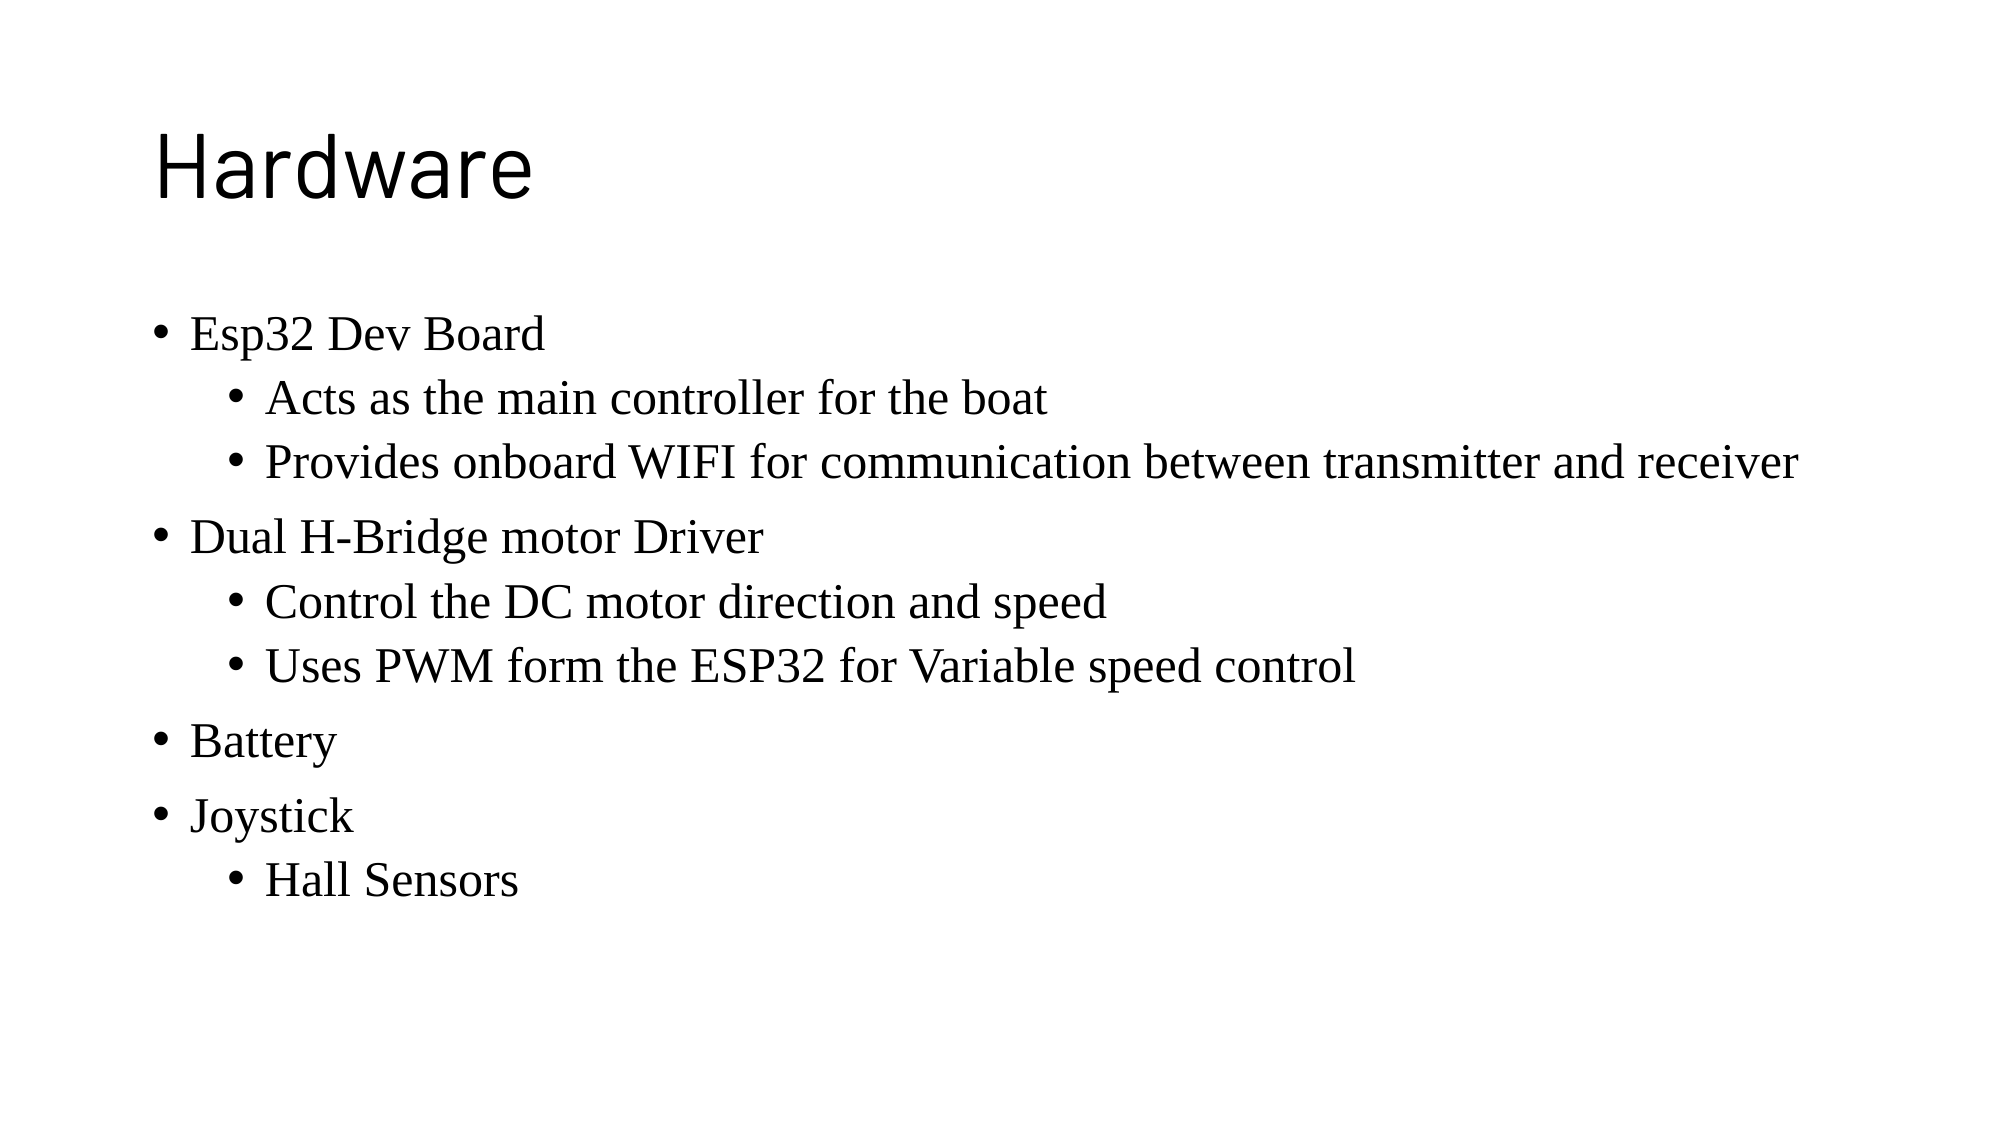

# Hardware
Esp32 Dev Board
Acts as the main controller for the boat
Provides onboard WIFI for communication between transmitter and receiver
Dual H-Bridge motor Driver
Control the DC motor direction and speed
Uses PWM form the ESP32 for Variable speed control
Battery
Joystick
Hall Sensors